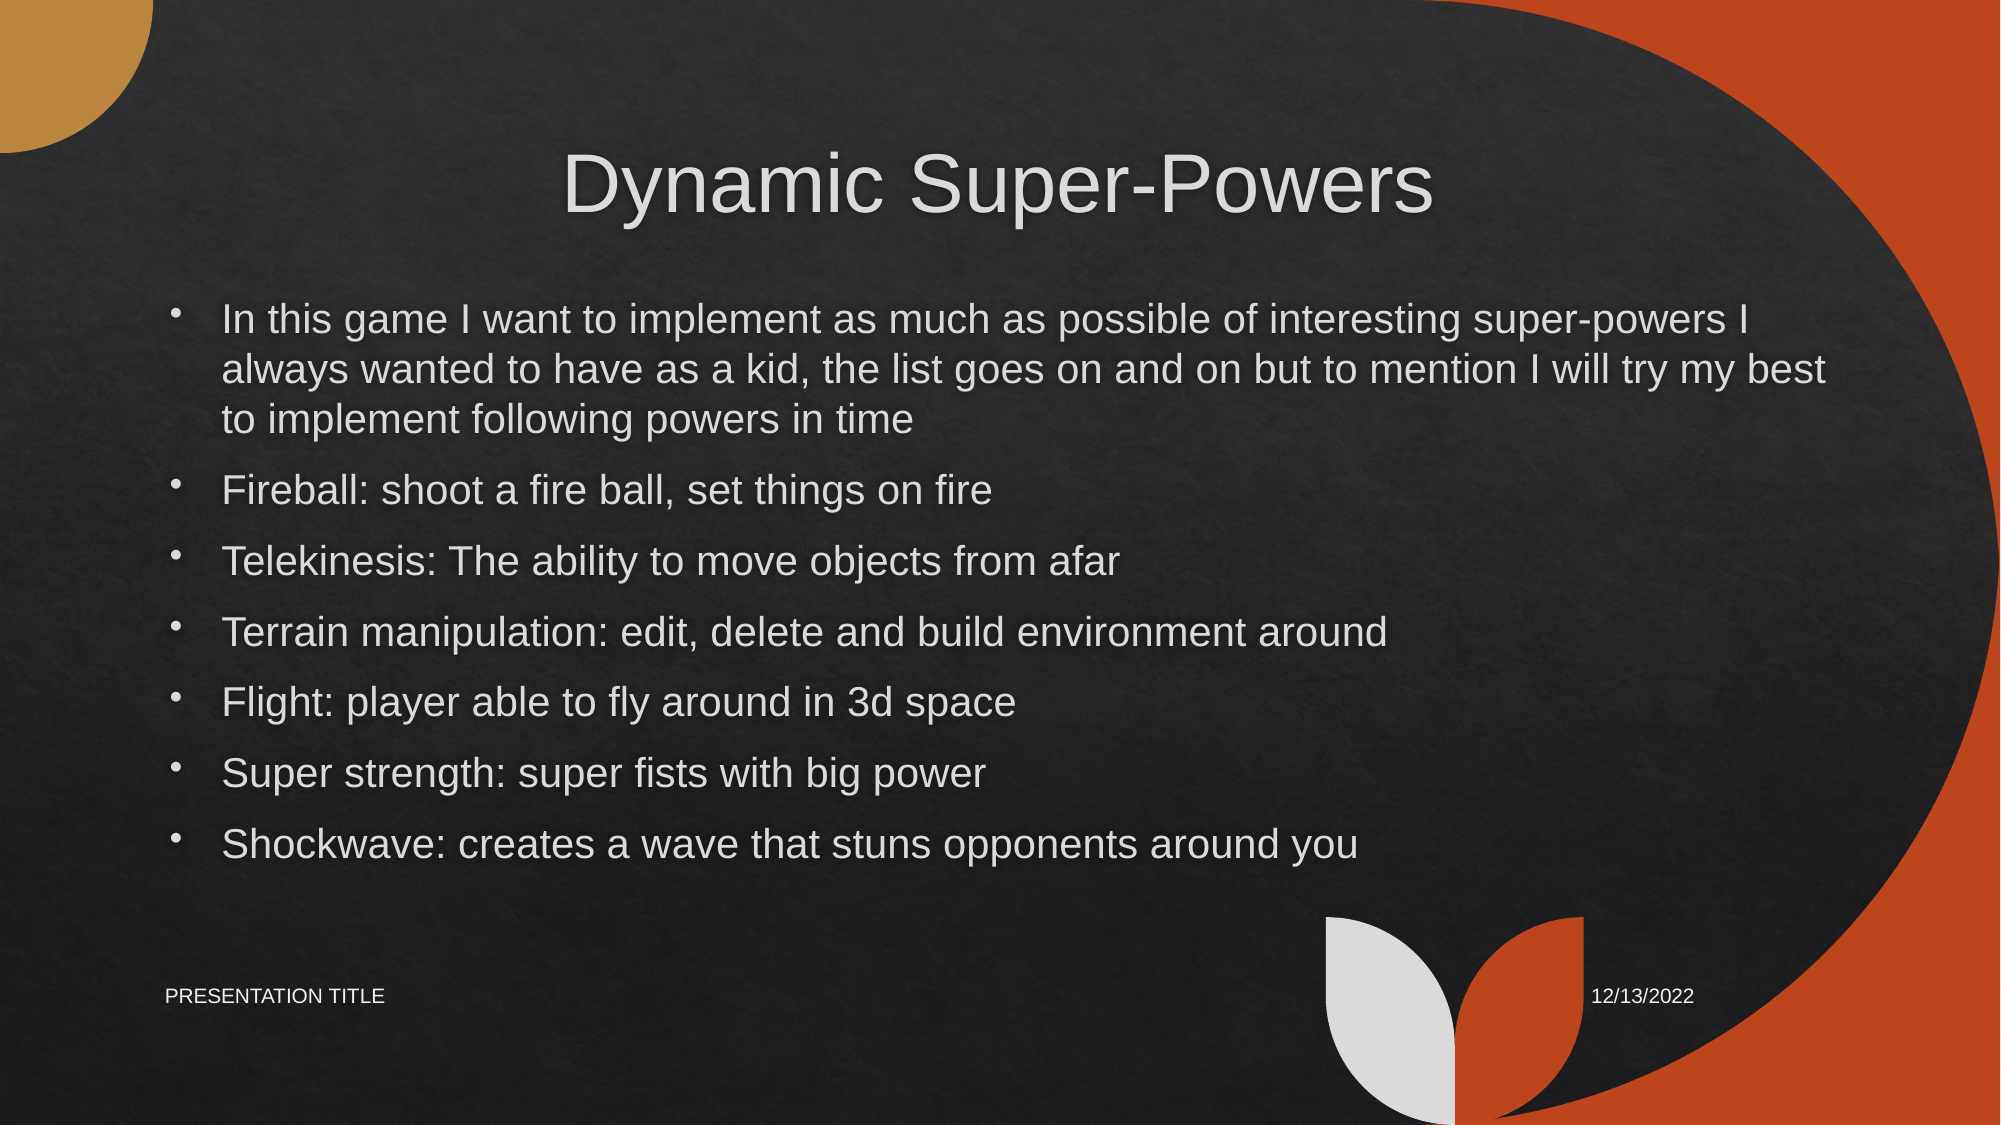

# Dynamic Super-Powers
In this game I want to implement as much as possible of interesting super-powers I always wanted to have as a kid, the list goes on and on but to mention I will try my best to implement following powers in time
Fireball: shoot a fire ball, set things on fire
Telekinesis: The ability to move objects from afar
Terrain manipulation: edit, delete and build environment around
Flight: player able to fly around in 3d space
Super strength: super fists with big power
Shockwave: creates a wave that stuns opponents around you
PRESENTATION TITLE
12/13/2022
5